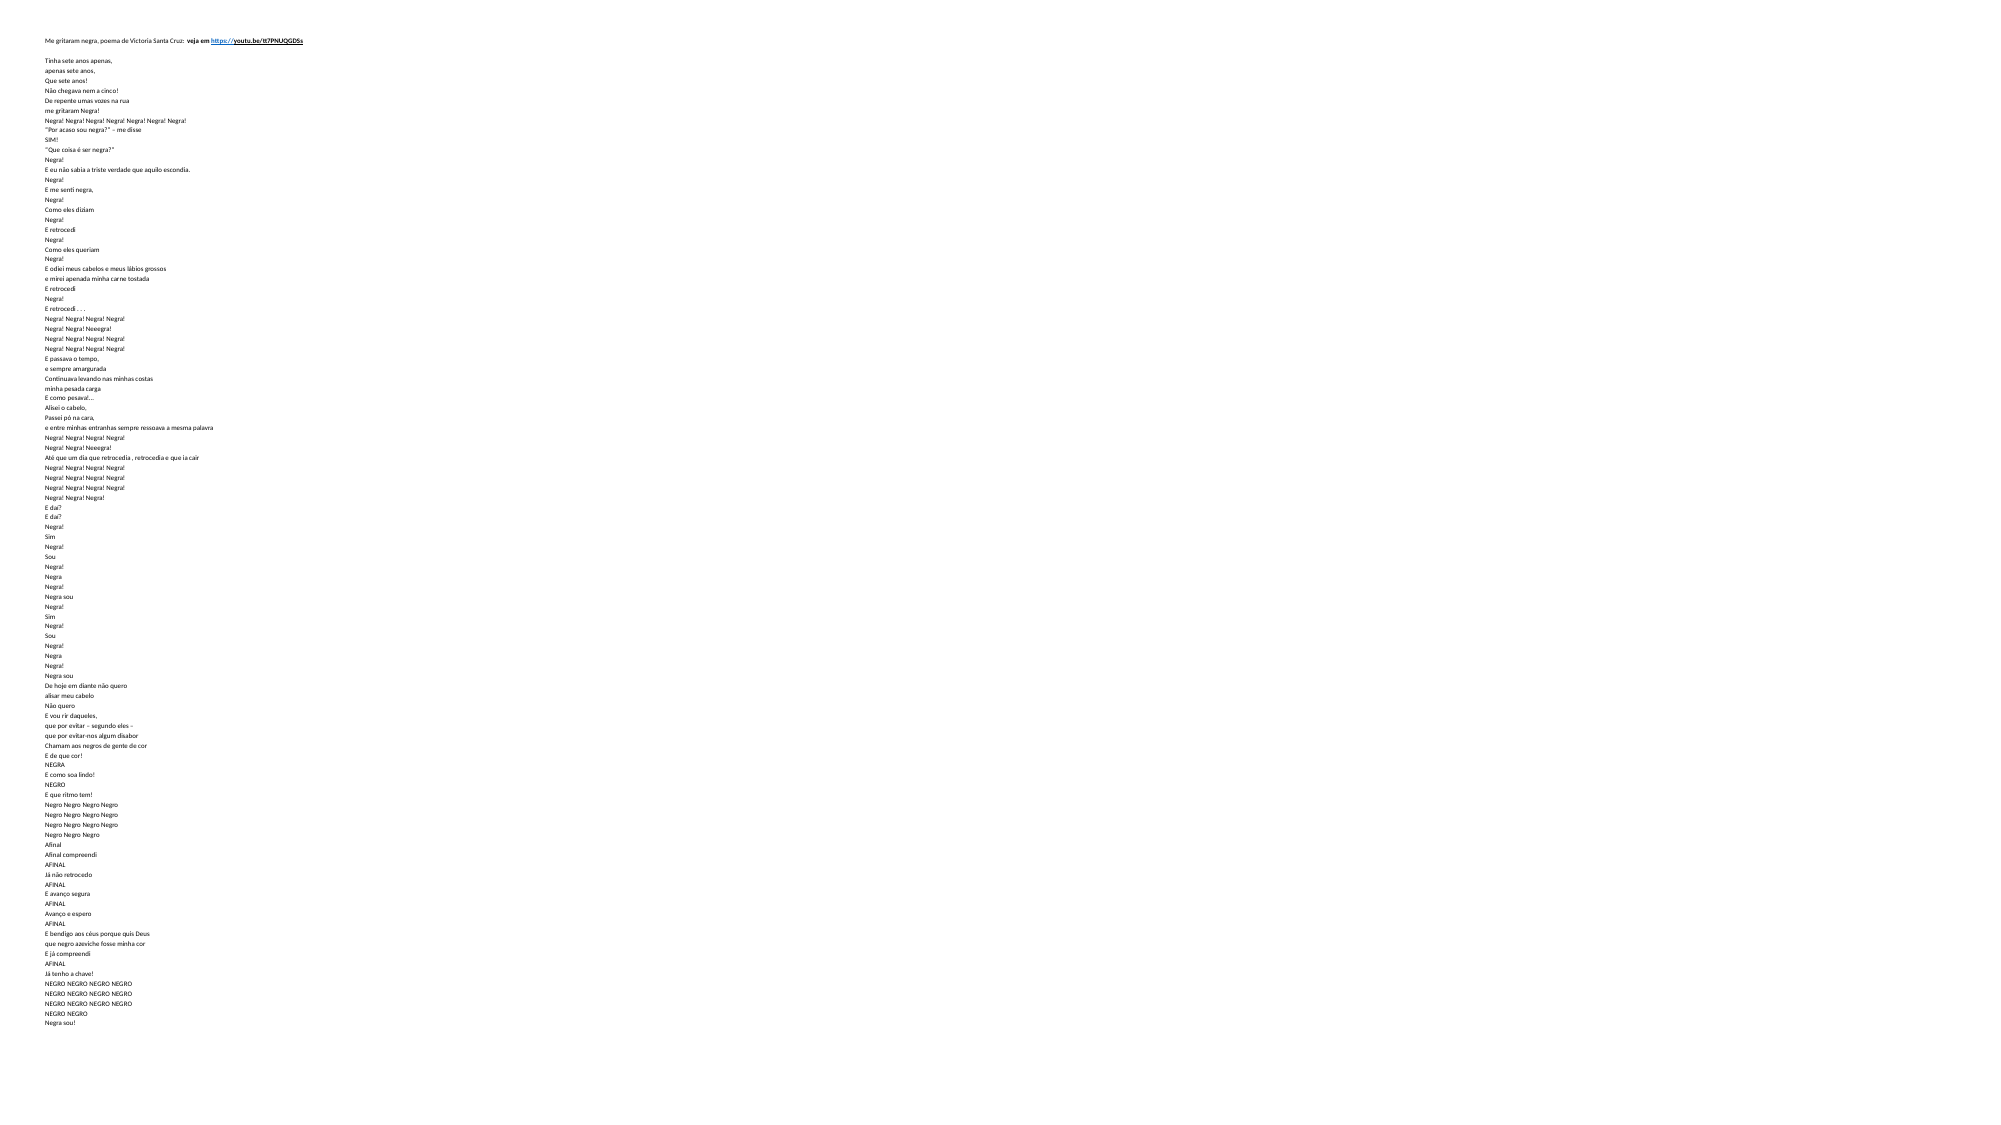

Me gritaram negra, poema de Victoria Santa Cruz: veja em https://youtu.be/tt7PNUQGDSs

Tinha sete anos apenas,
apenas sete anos,
Que sete anos!
Não chegava nem a cinco!
De repente umas vozes na rua
me gritaram Negra!
Negra! Negra! Negra! Negra! Negra! Negra! Negra!
“Por acaso sou negra?” – me disse
SIM!
“Que coisa é ser negra?”
Negra!
E eu não sabia a triste verdade que aquilo escondia.
Negra!
E me senti negra,
Negra!
Como eles diziam
Negra!
E retrocedi
Negra!
Como eles queriam
Negra!
E odiei meus cabelos e meus lábios grossos
e mirei apenada minha carne tostada
E retrocedi
Negra!
E retrocedi . . .
Negra! Negra! Negra! Negra!
Negra! Negra! Neeegra!
Negra! Negra! Negra! Negra!
Negra! Negra! Negra! Negra!
E passava o tempo,
e sempre amargurada
Continuava levando nas minhas costas
minha pesada carga
E como pesava!…
Alisei o cabelo,
Passei pó na cara,
e entre minhas entranhas sempre ressoava a mesma palavra
Negra! Negra! Negra! Negra!
Negra! Negra! Neeegra!
Até que um dia que retrocedia , retrocedia e que ia cair
Negra! Negra! Negra! Negra!
Negra! Negra! Negra! Negra!
Negra! Negra! Negra! Negra!
Negra! Negra! Negra!
E daí?
E daí?
Negra!
Sim
Negra!
Sou
Negra!
Negra
Negra!
Negra sou
Negra!
Sim
Negra!
Sou
Negra!
Negra
Negra!
Negra sou
De hoje em diante não quero
alisar meu cabelo
Não quero
E vou rir daqueles,
que por evitar – segundo eles –
que por evitar-nos algum disabor
Chamam aos negros de gente de cor
E de que cor!
NEGRA
E como soa lindo!
NEGRO
E que ritmo tem!
Negro Negro Negro Negro
Negro Negro Negro Negro
Negro Negro Negro Negro
Negro Negro Negro
Afinal
Afinal compreendi
AFINAL
Já não retrocedo
AFINAL
E avanço segura
AFINAL
Avanço e espero
AFINAL
E bendigo aos céus porque quis Deus
que negro azeviche fosse minha cor
E já compreendi
AFINAL
Já tenho a chave!
NEGRO NEGRO NEGRO NEGRO
NEGRO NEGRO NEGRO NEGRO
NEGRO NEGRO NEGRO NEGRO
NEGRO NEGRO
Negra sou!